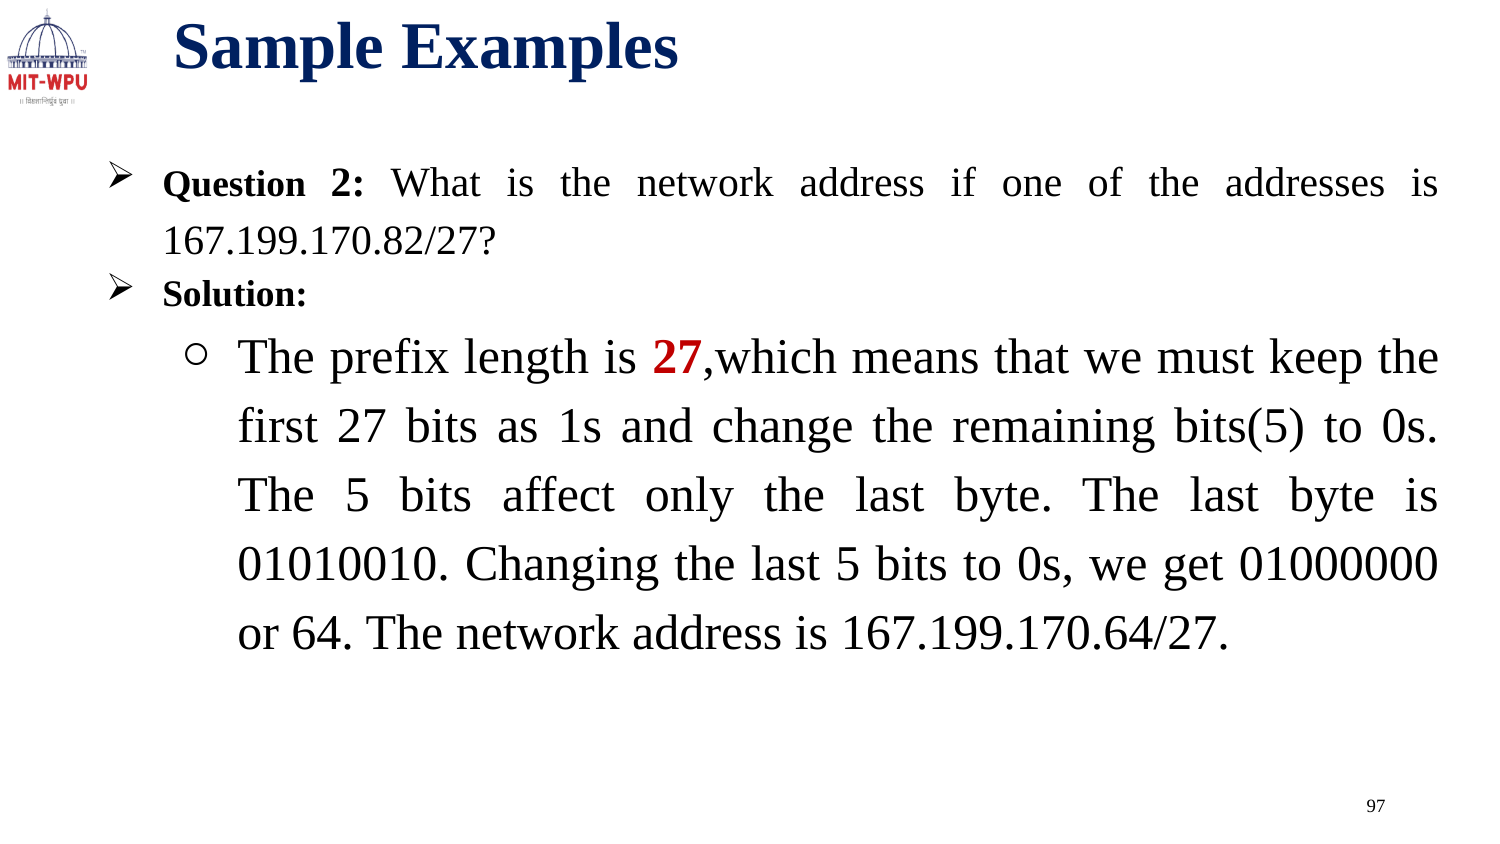

Sample Examples
Question 2: What is the network address if one of the addresses is 167.199.170.82/27?
Solution:
The prefix length is 27,which means that we must keep the first 27 bits as 1s and change the remaining bits(5) to 0s. The 5 bits affect only the last byte. The last byte is 01010010. Changing the last 5 bits to 0s, we get 01000000 or 64. The network address is 167.199.170.64/27.
97